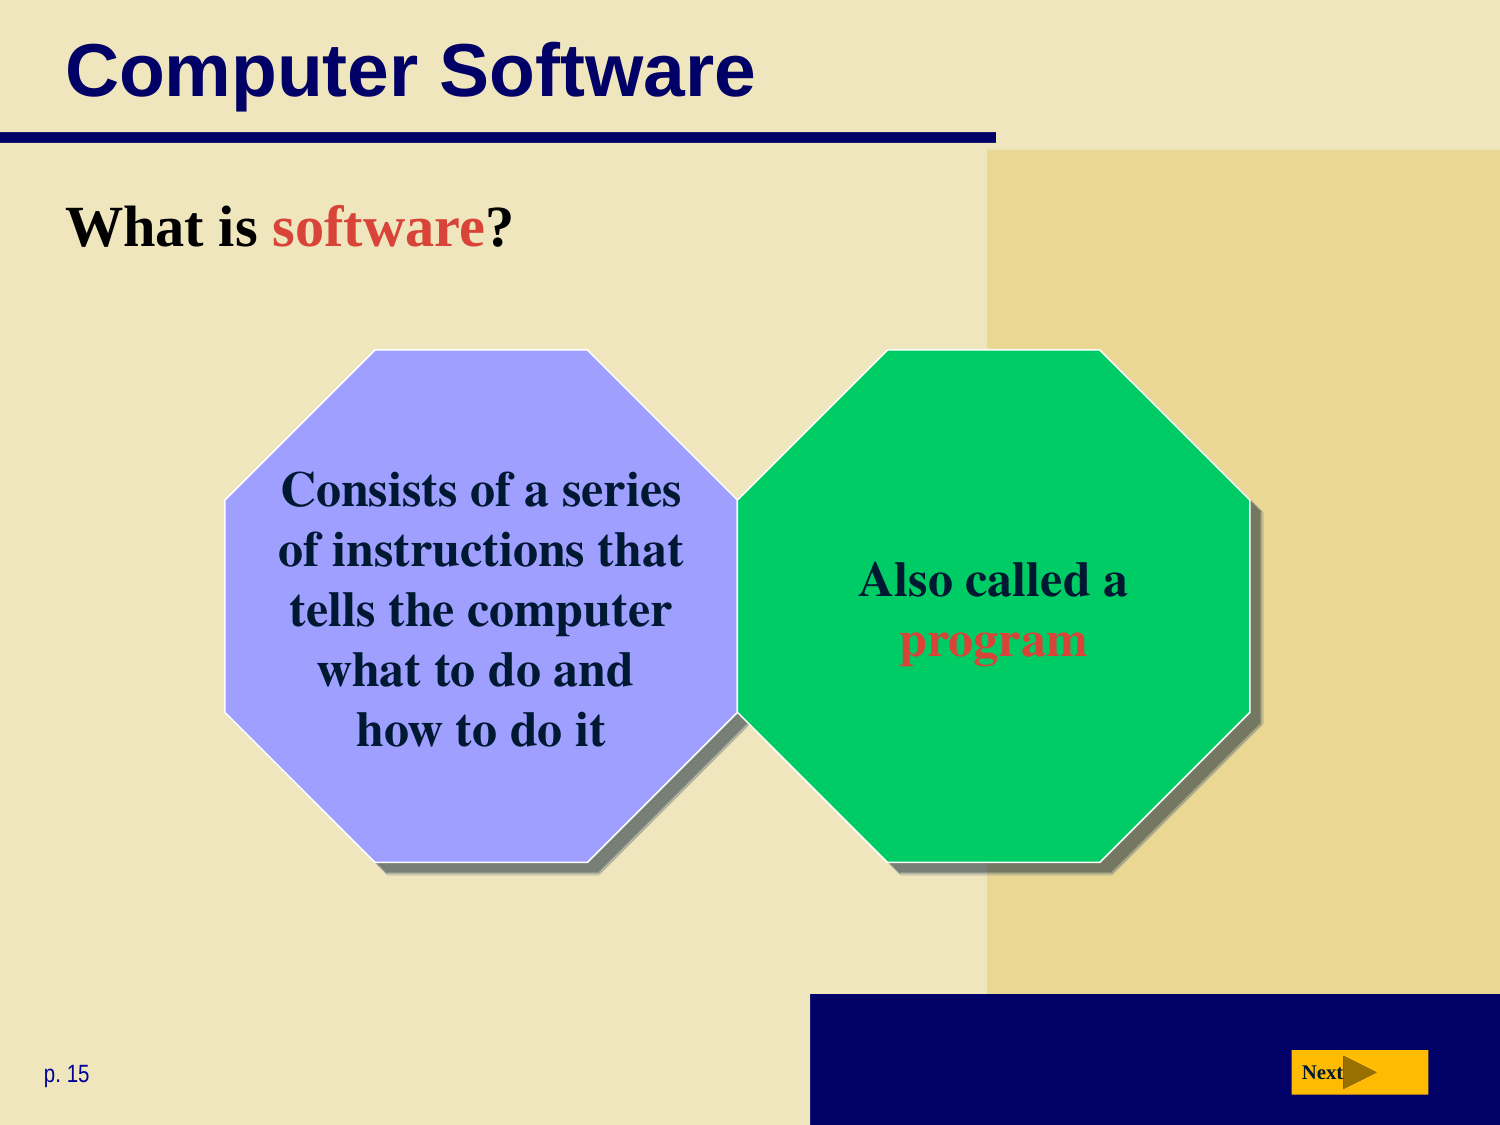

# Computer Software
What is software?

Consists of a series
of instructions that
tells the computer
what to do and
how to do it
Also called a
program
p. 15

Next